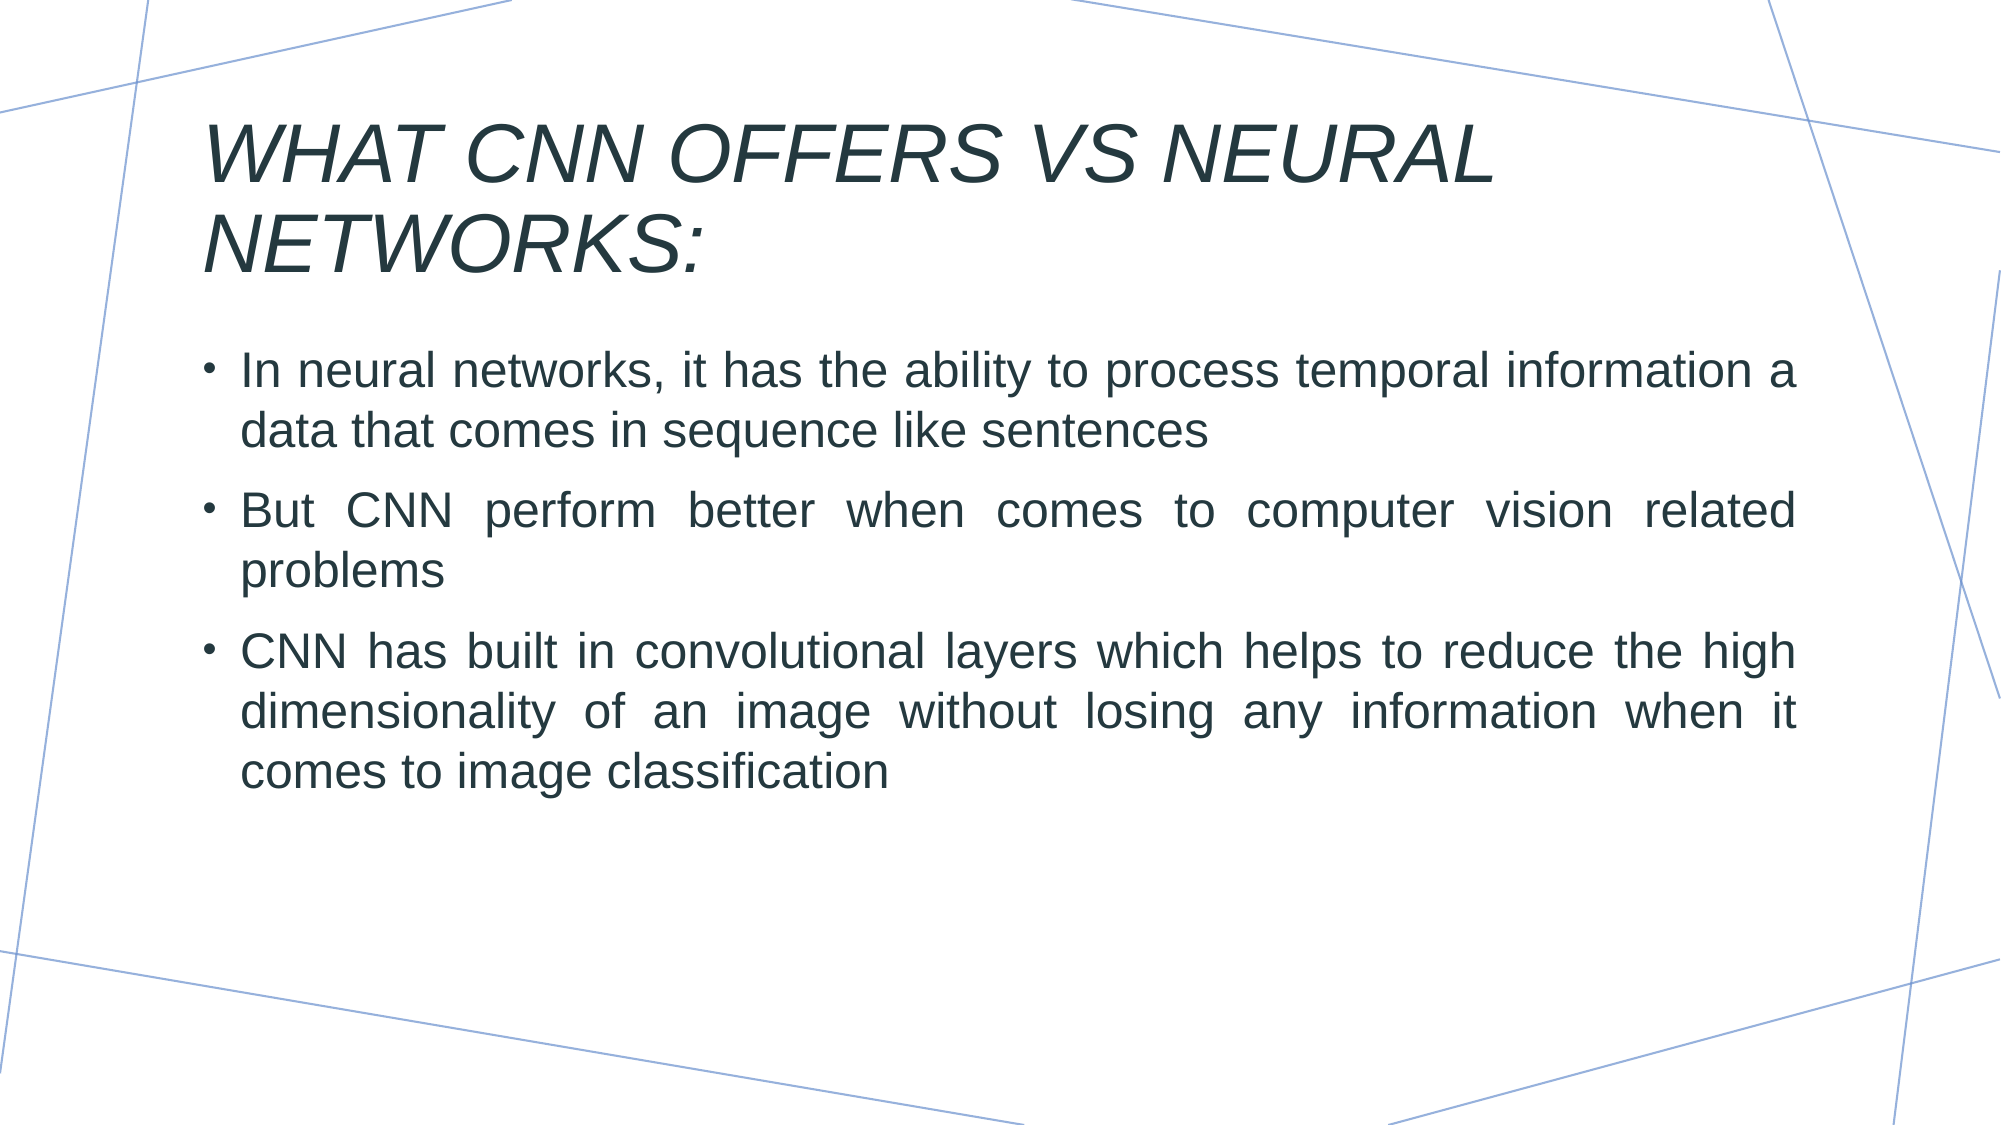

# What CNN offers vs Neural Networks:
In neural networks, it has the ability to process temporal information a data that comes in sequence like sentences
But CNN perform better when comes to computer vision related problems
CNN has built in convolutional layers which helps to reduce the high dimensionality of an image without losing any information when it comes to image classification